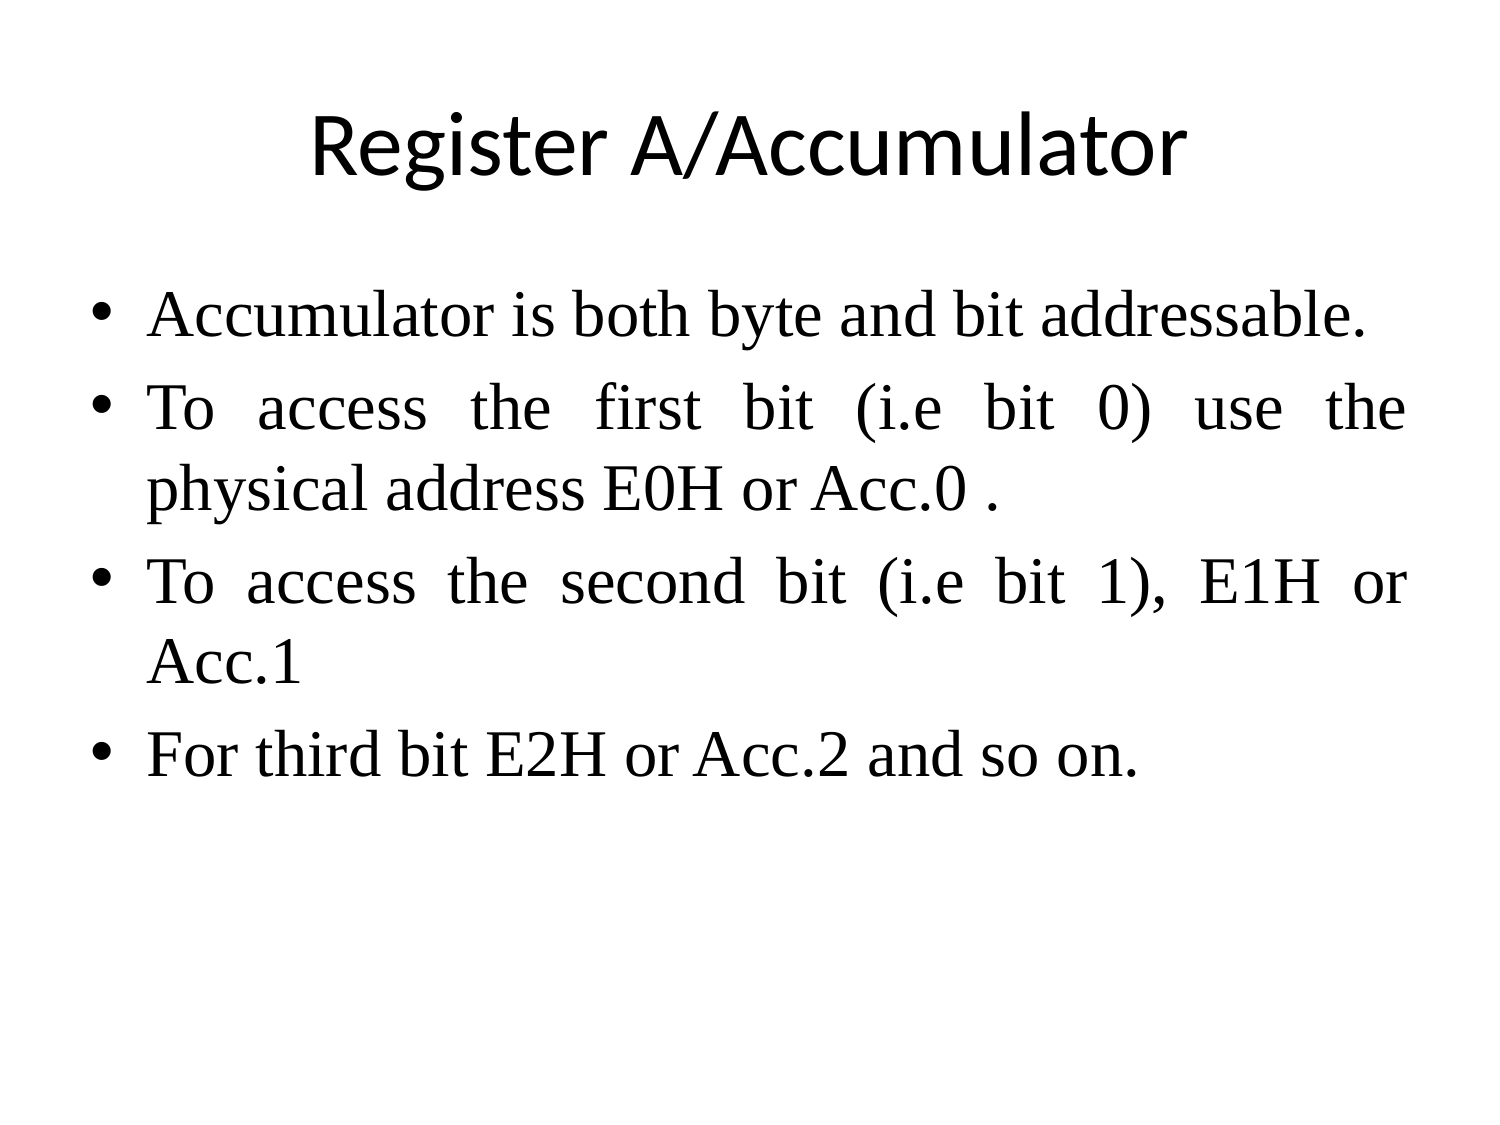

# Register A/Accumulator
Accumulator is both byte and bit addressable.
To access the first bit (i.e bit 0) use the physical address E0H or Acc.0 .
To access the second bit (i.e bit 1), E1H or Acc.1
For third bit E2H or Acc.2 and so on.